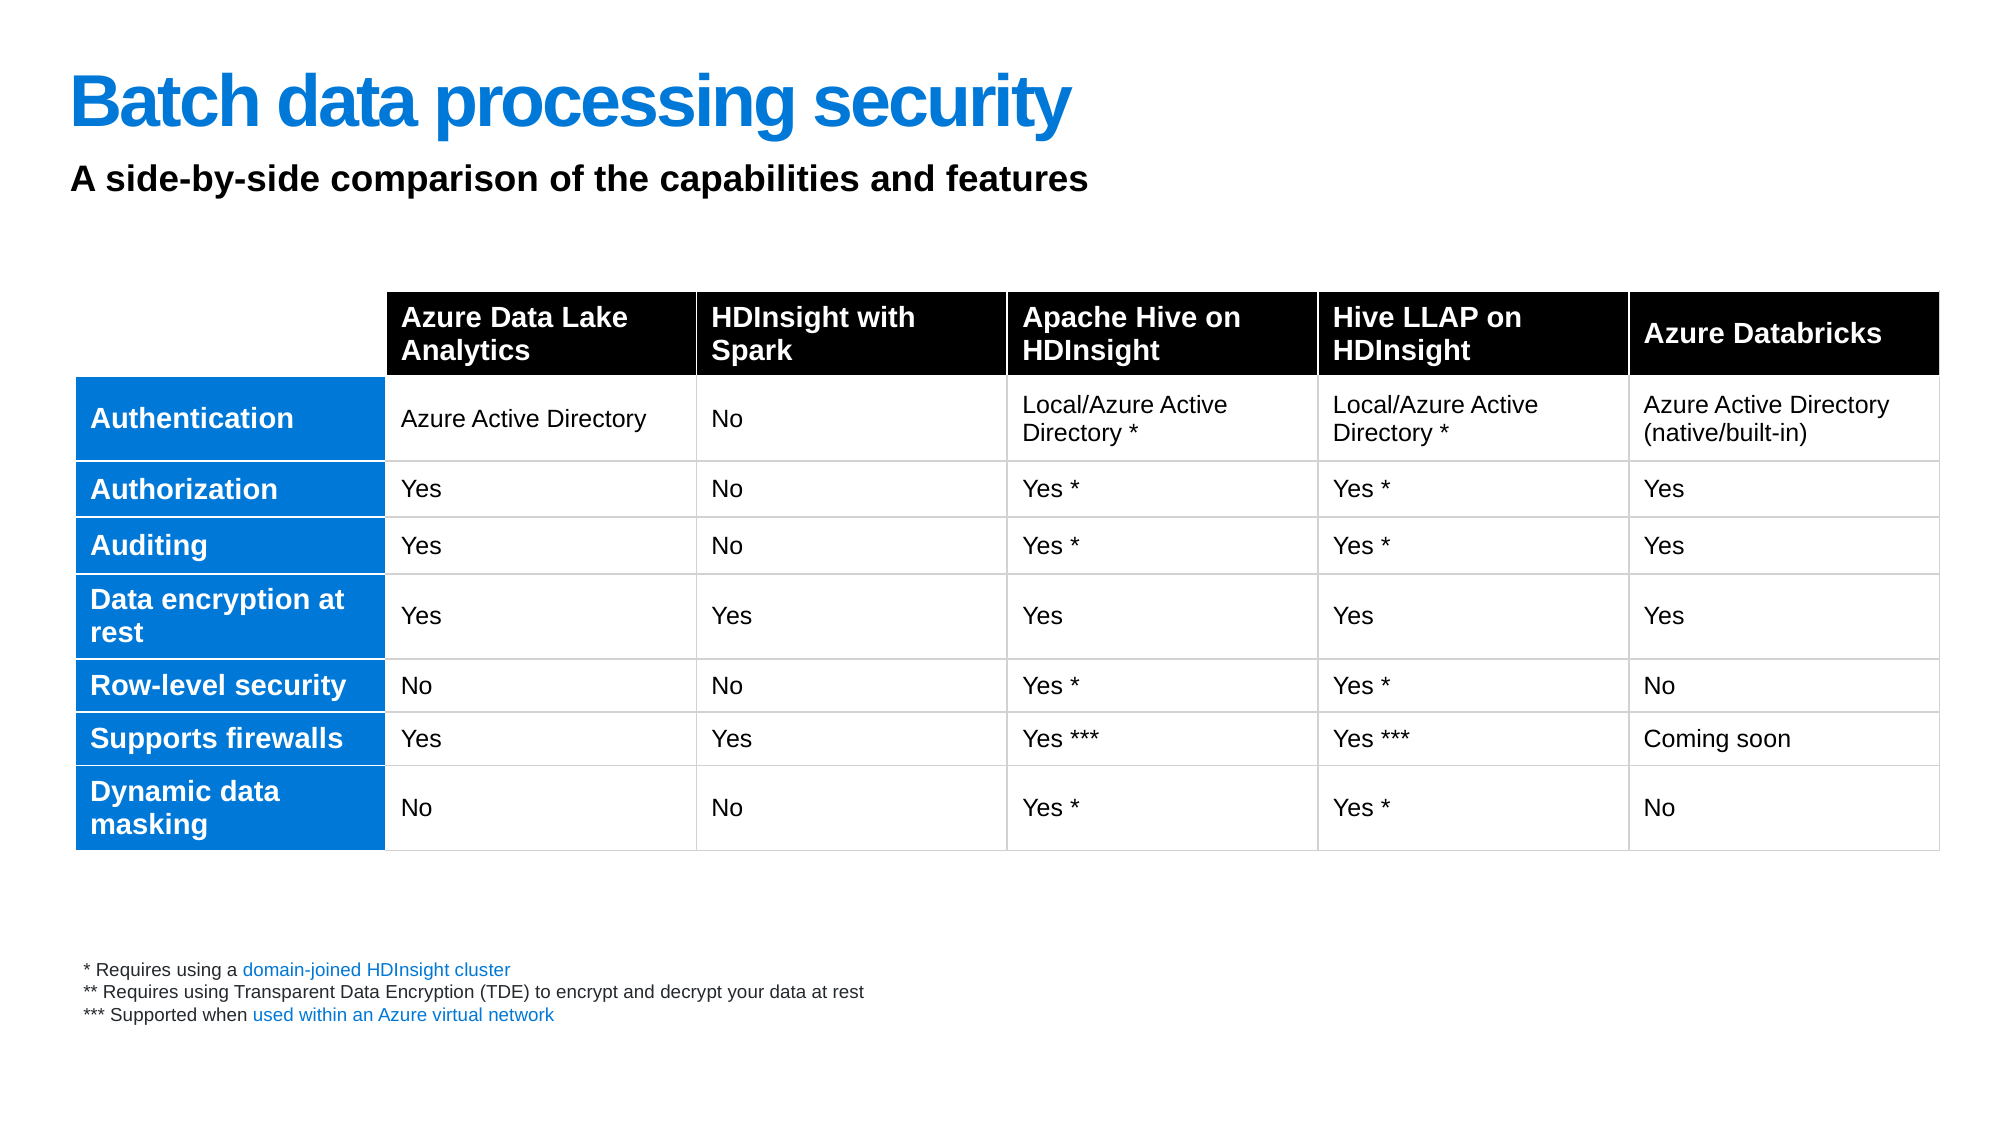

# Batch data processing security
A side-by-side comparison of the capabilities and features
|  | Azure Data Lake Analytics | HDInsight with Spark | Apache Hive on HDInsight | Hive LLAP on HDInsight | Azure Databricks |
| --- | --- | --- | --- | --- | --- |
| Authentication | Azure Active Directory | No | Local/Azure Active Directory \* | Local/Azure Active Directory \* | Azure Active Directory (native/built-in) |
| Authorization | Yes | No | Yes \* | Yes \* | Yes |
| Auditing | Yes | No | Yes \* | Yes \* | Yes |
| Data encryption at rest | Yes | Yes | Yes | Yes | Yes |
| Row-level security | No | No | Yes \* | Yes \* | No |
| Supports firewalls | Yes | Yes | Yes \*\*\* | Yes \*\*\* | Coming soon |
| Dynamic data masking | No | No | Yes \* | Yes \* | No |
* Requires using a domain-joined HDInsight cluster
** Requires using Transparent Data Encryption (TDE) to encrypt and decrypt your data at rest
*** Supported when used within an Azure virtual network